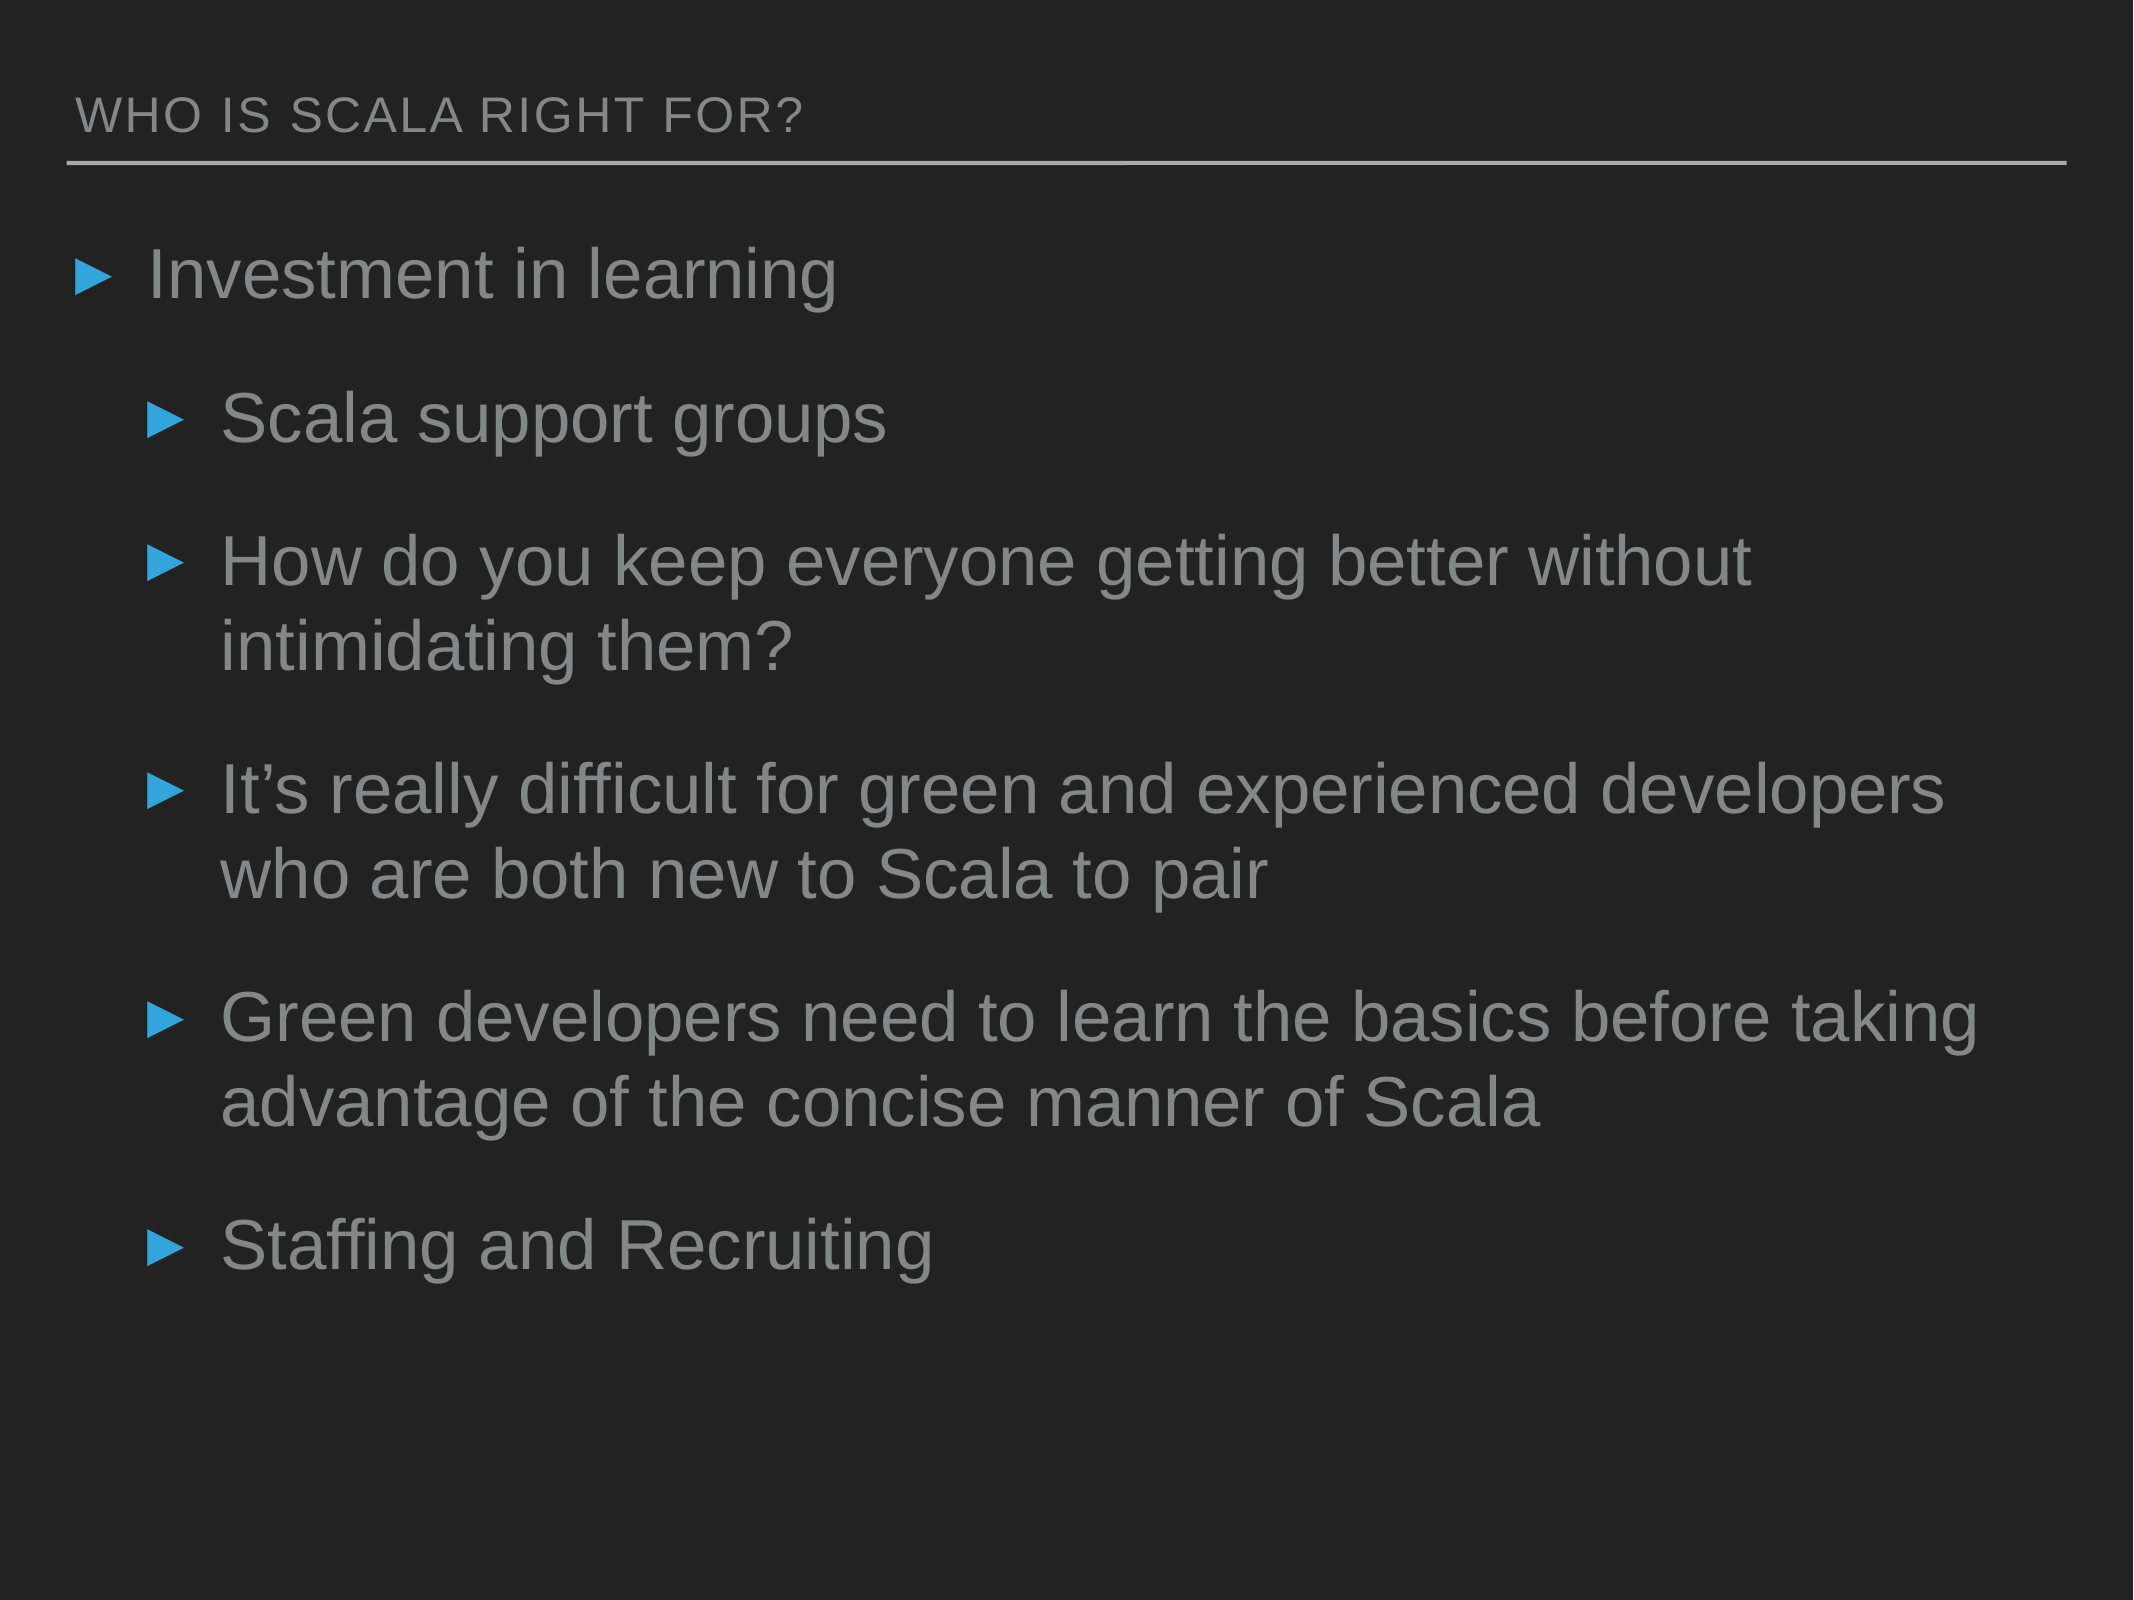

Who is Scala Right For?
Investment in learning
Scala support groups
How do you keep everyone getting better without intimidating them?
It’s really difficult for green and experienced developers who are both new to Scala to pair
Green developers need to learn the basics before taking advantage of the concise manner of Scala
Staffing and Recruiting